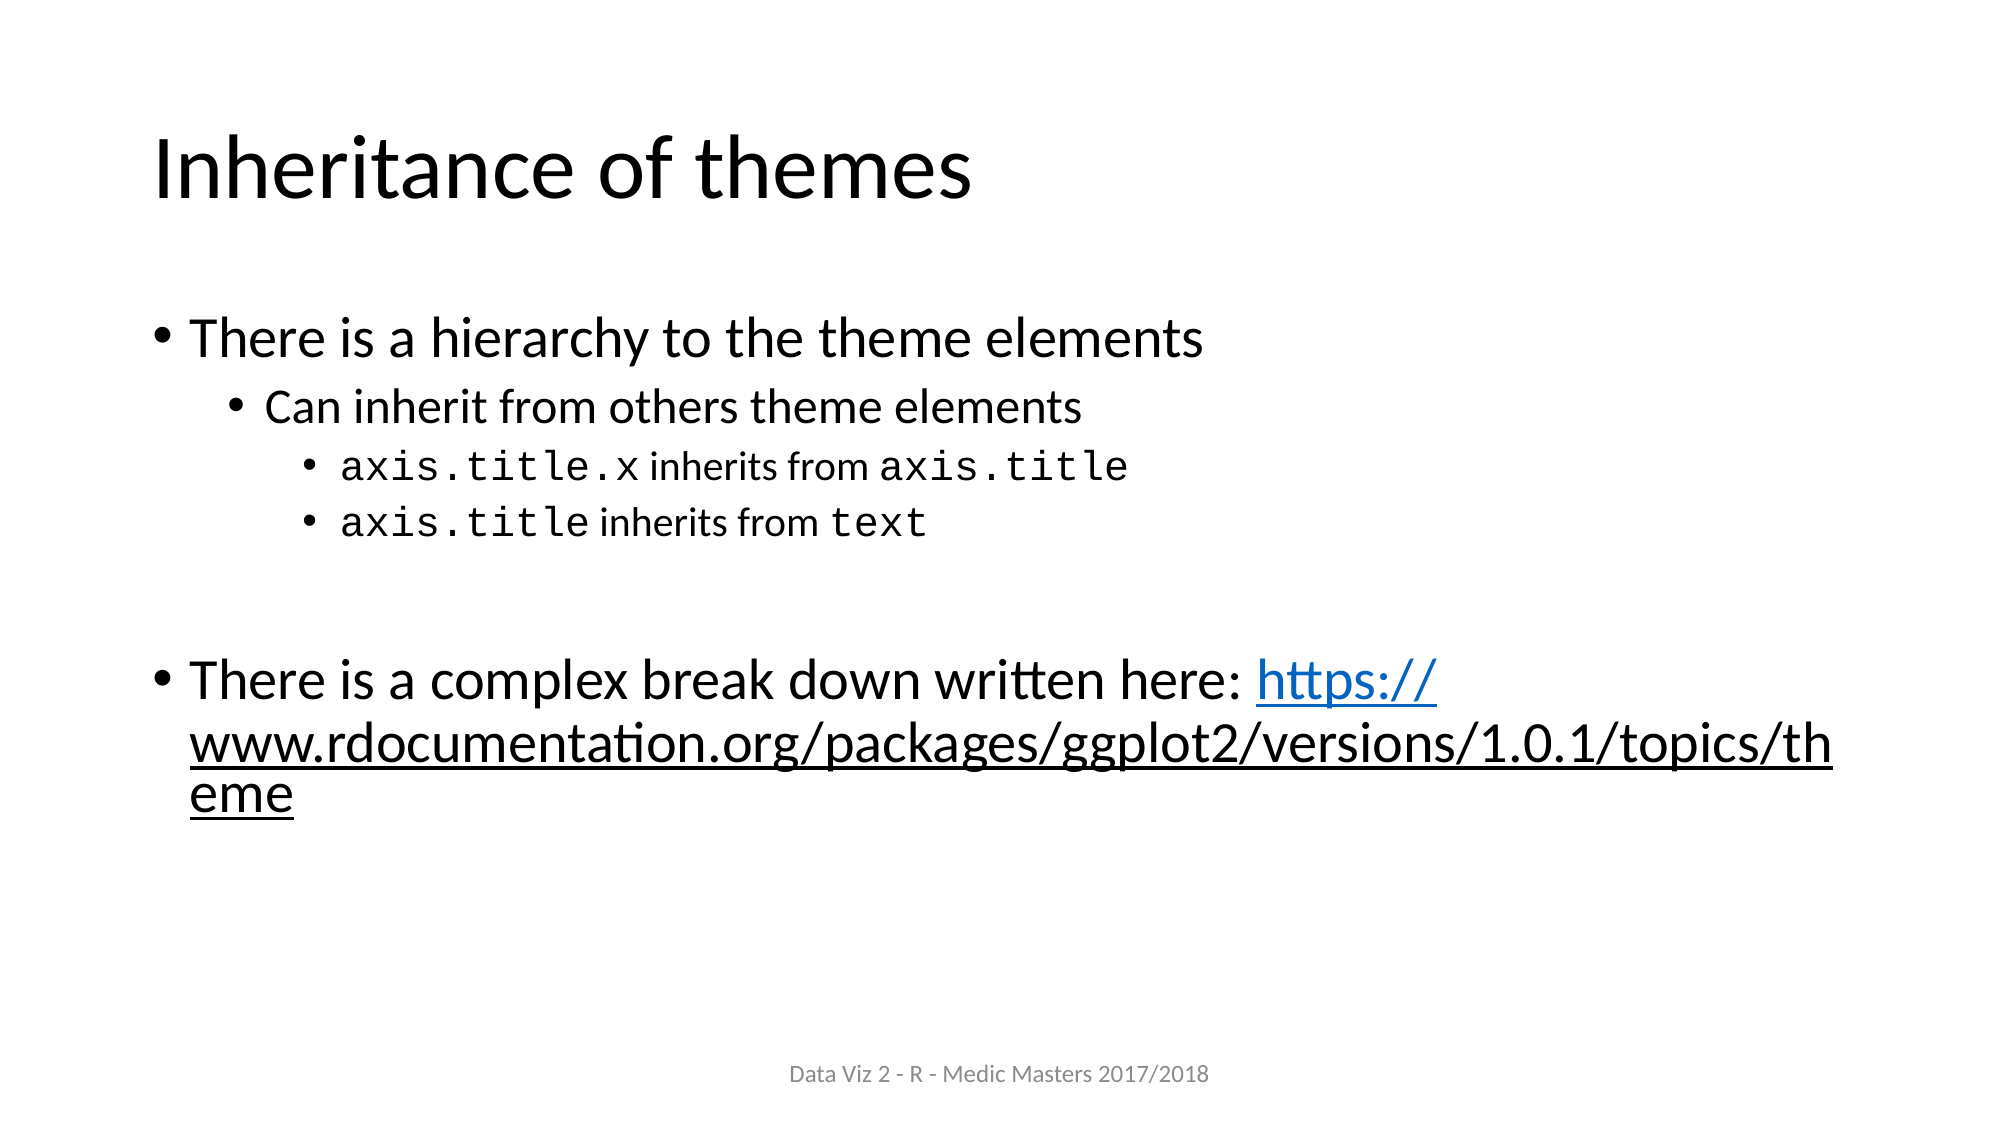

# Inheritance of themes
There is a hierarchy to the theme elements
Can inherit from others theme elements
axis.title.x inherits from axis.title
axis.title inherits from text

There is a complex break down written here: https://www.rdocumentation.org/packages/ggplot2/versions/1.0.1/topics/theme
Data Viz 2 - R - Medic Masters 2017/2018